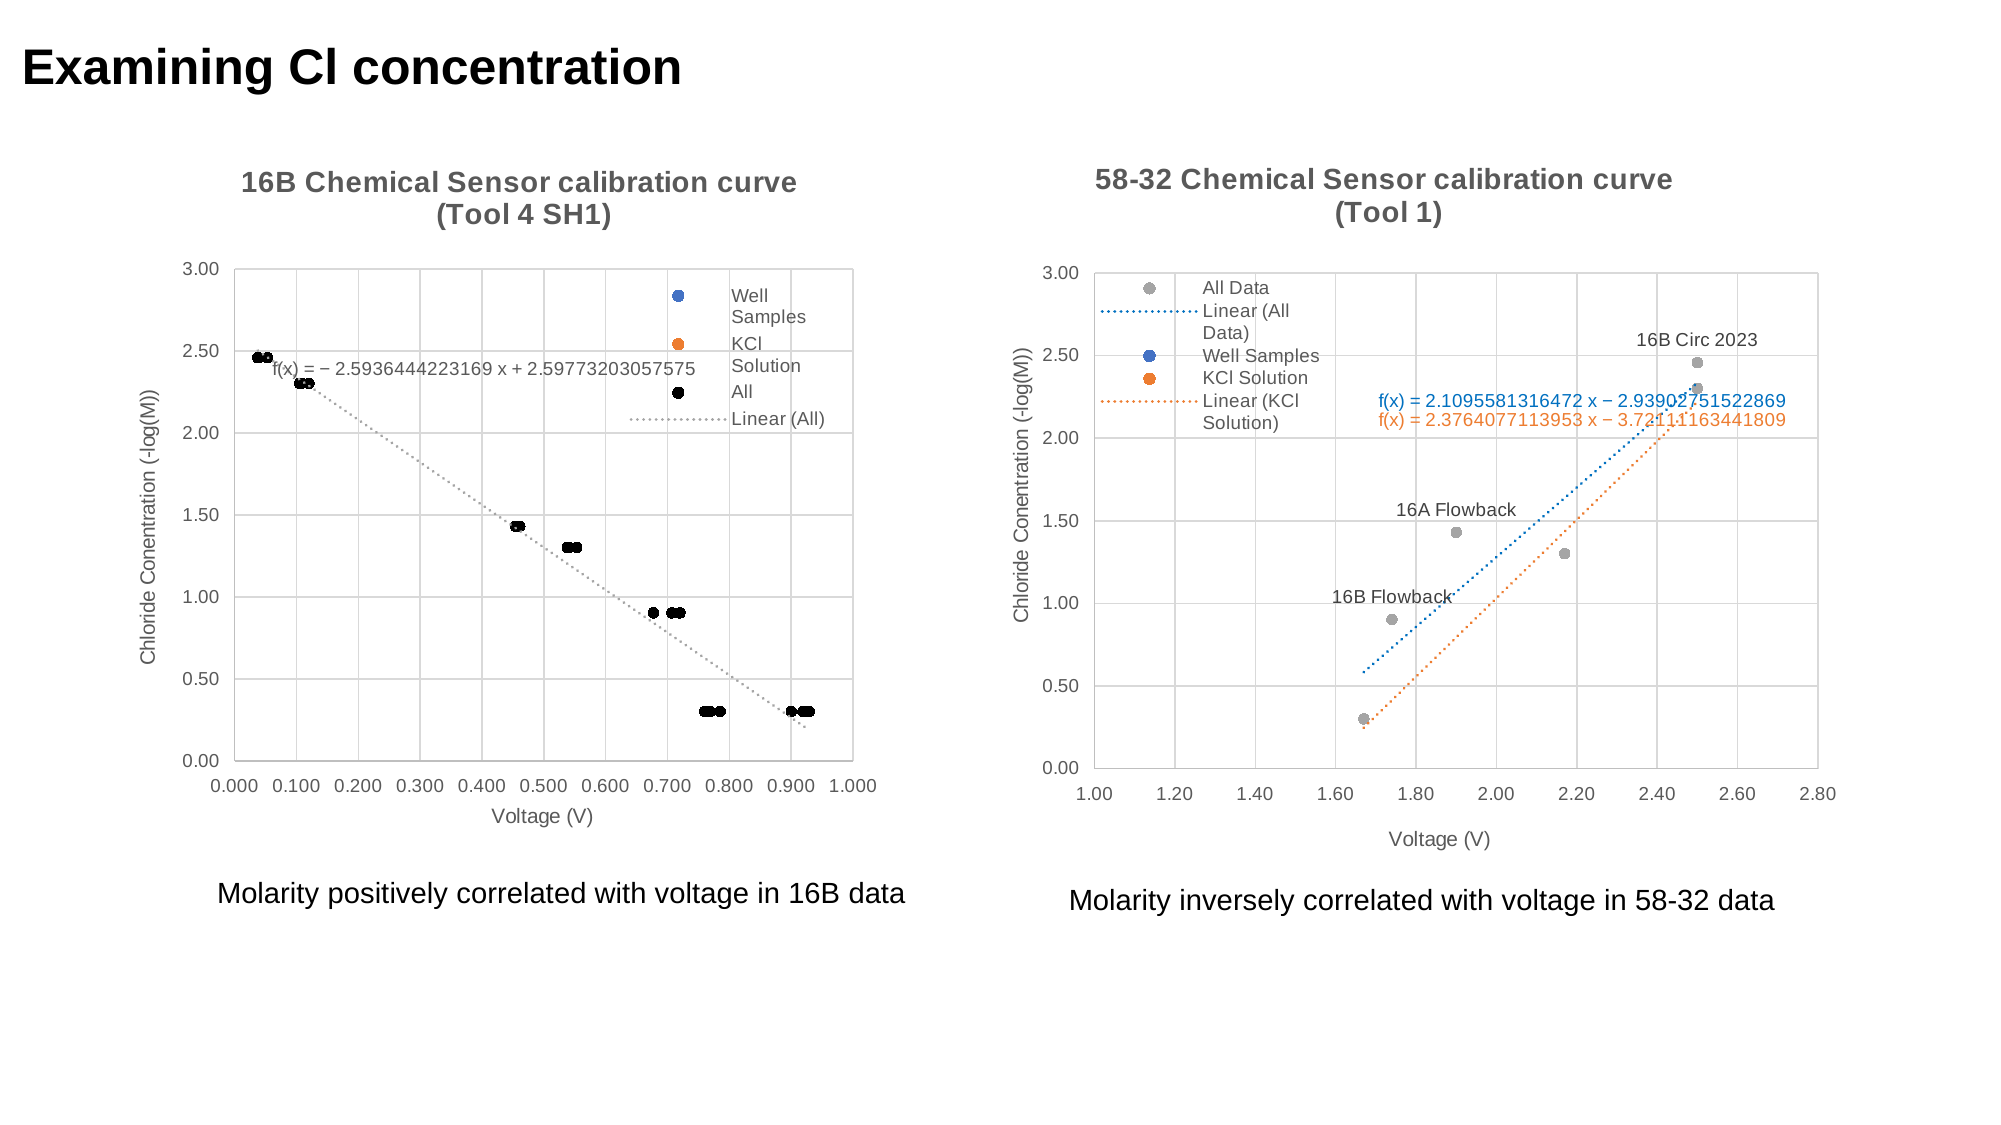

Examining Cl concentration

### Chart: 16B Chemical Sensor calibration curve
(Tool 4 SH1)

| Category |  |  |  |
|---|---|---|---|

### Chart: 58-32 Chemical Sensor calibration curve
(Tool 1)

| Category |  |  |  |
|---|---|---|---|
Molarity positively correlated with voltage in 16B data
Molarity inversely correlated with voltage in 58-32 data